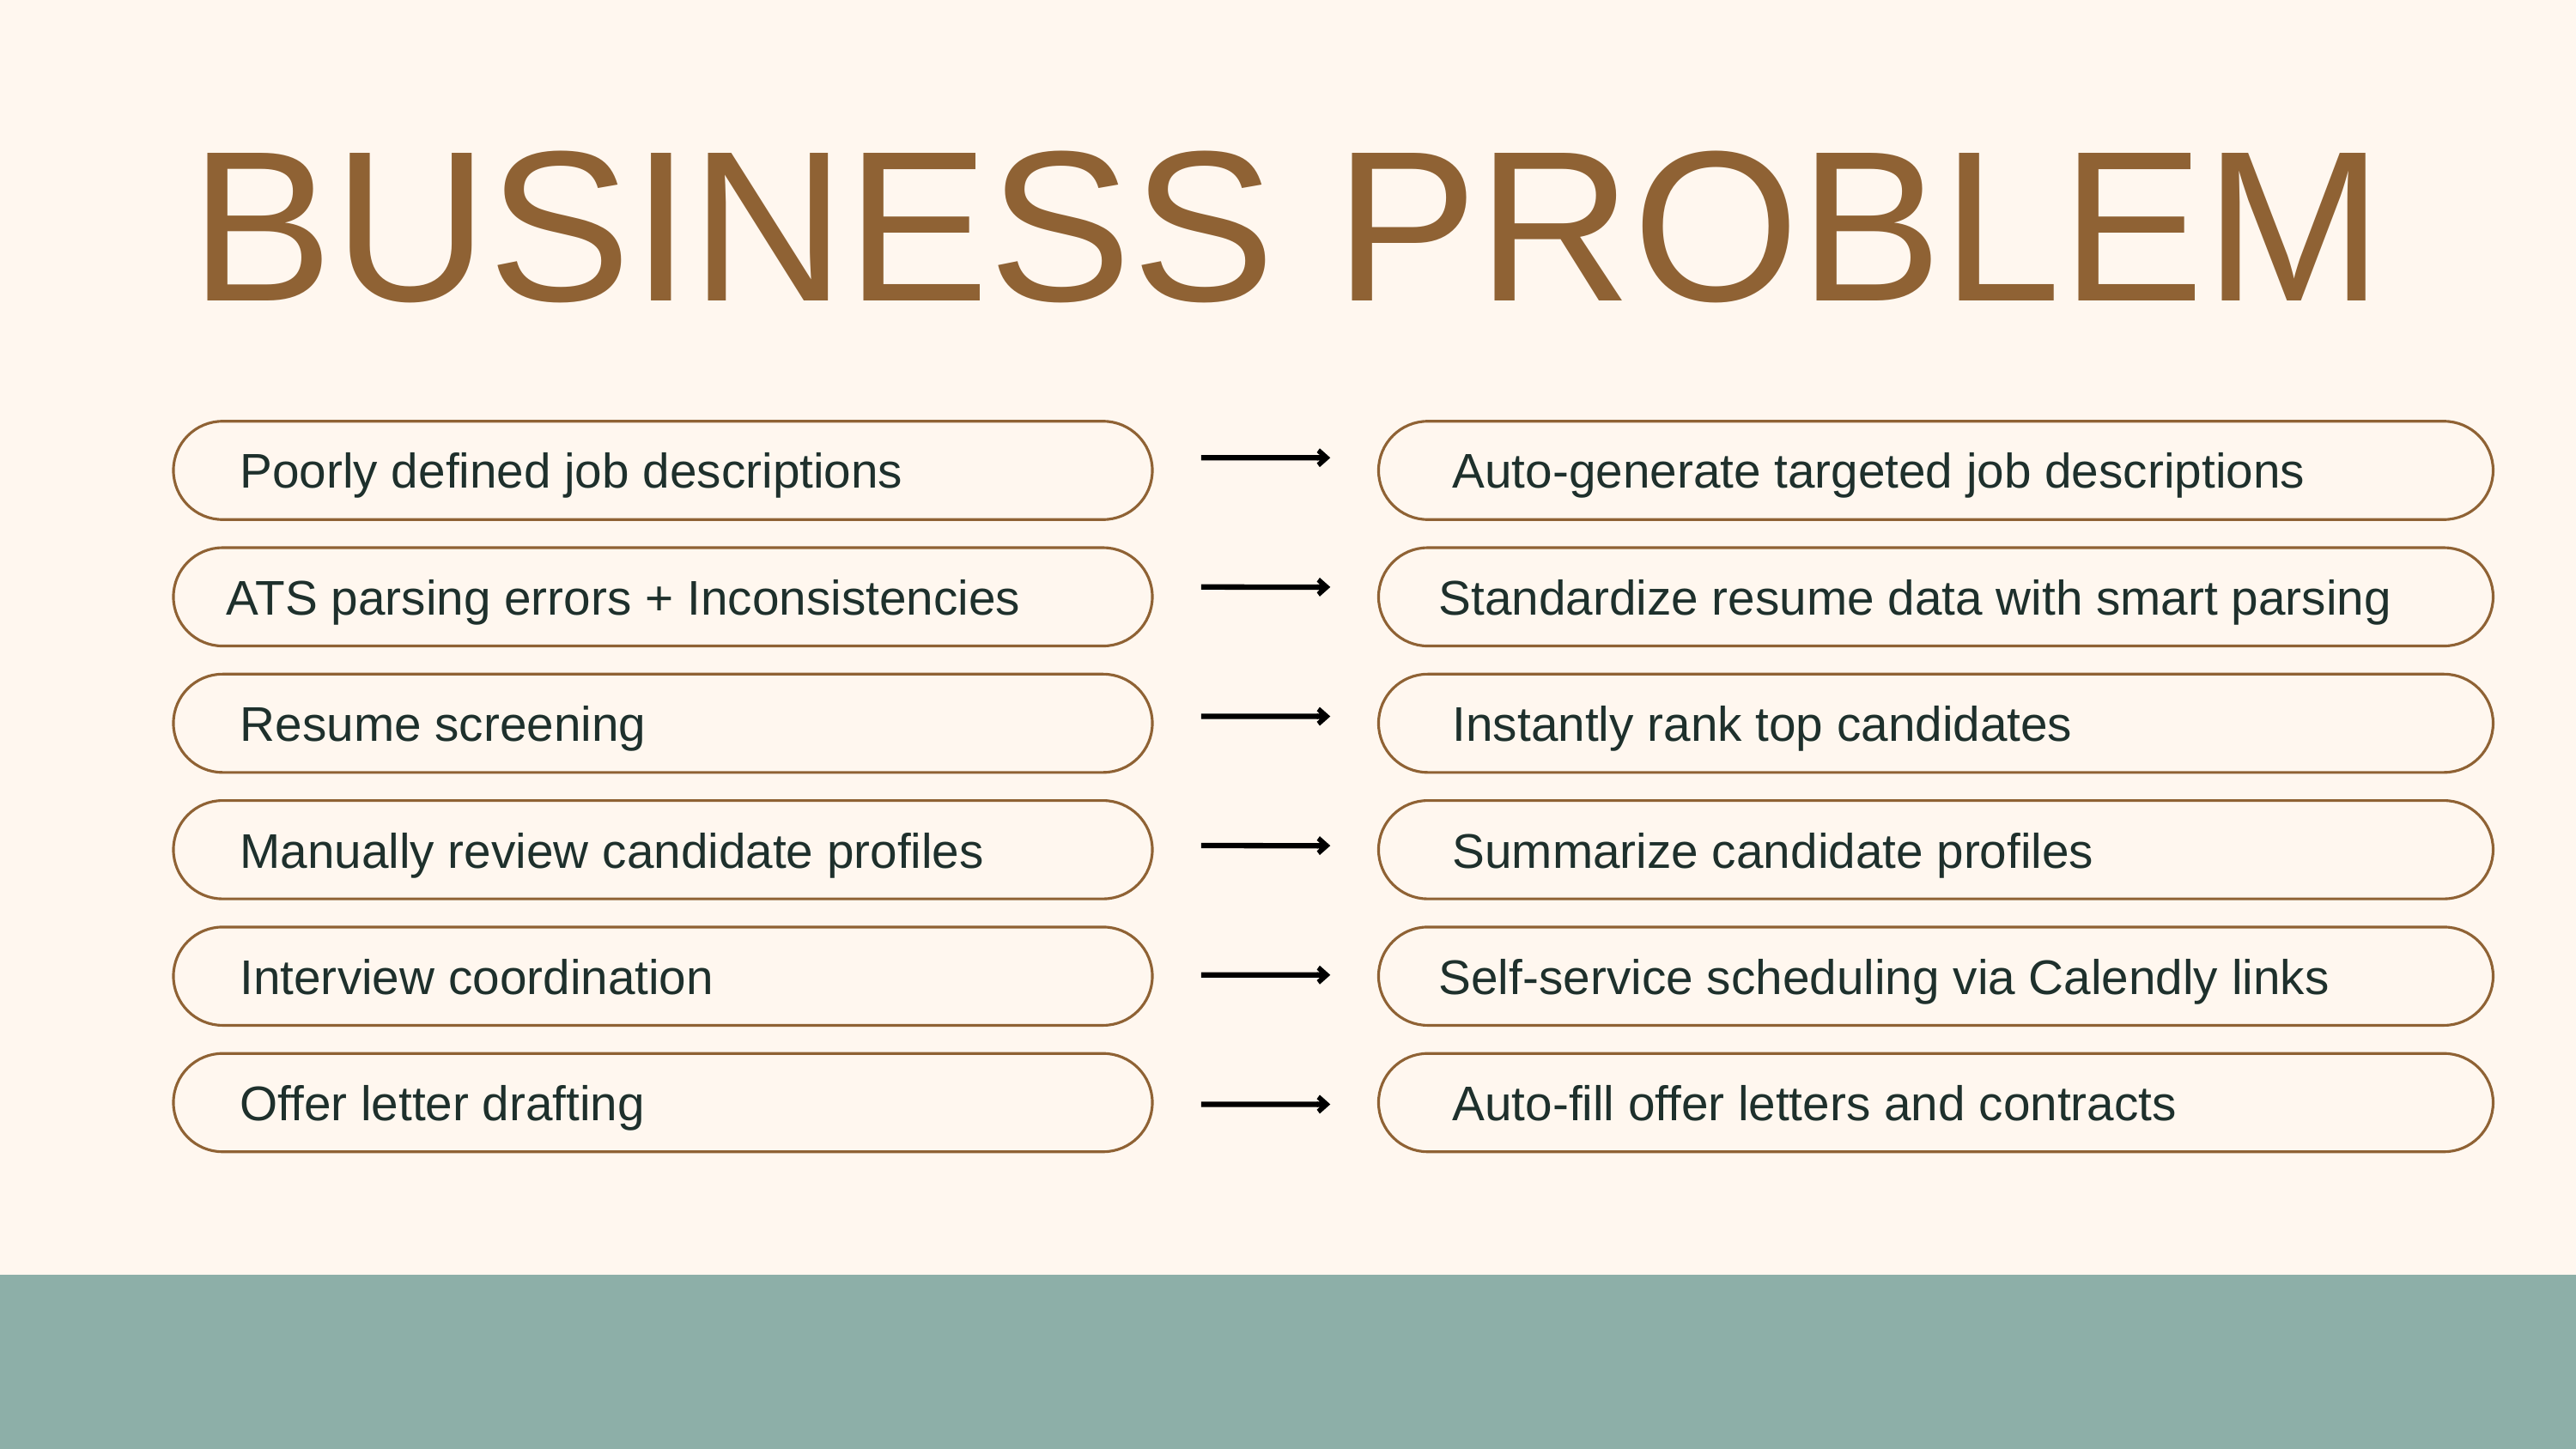

BUSINESS PROBLEM

 Poorly defined job descriptions
 Auto-generate targeted job descriptions

ATS parsing errors + Inconsistencies
Standardize resume data with smart parsing

 Resume screening
 Instantly rank top candidates

 Manually review candidate profiles
 Summarize candidate profiles

 Interview coordination
Self-service scheduling via Calendly links

 Offer letter drafting
 Auto-fill offer letters and contracts